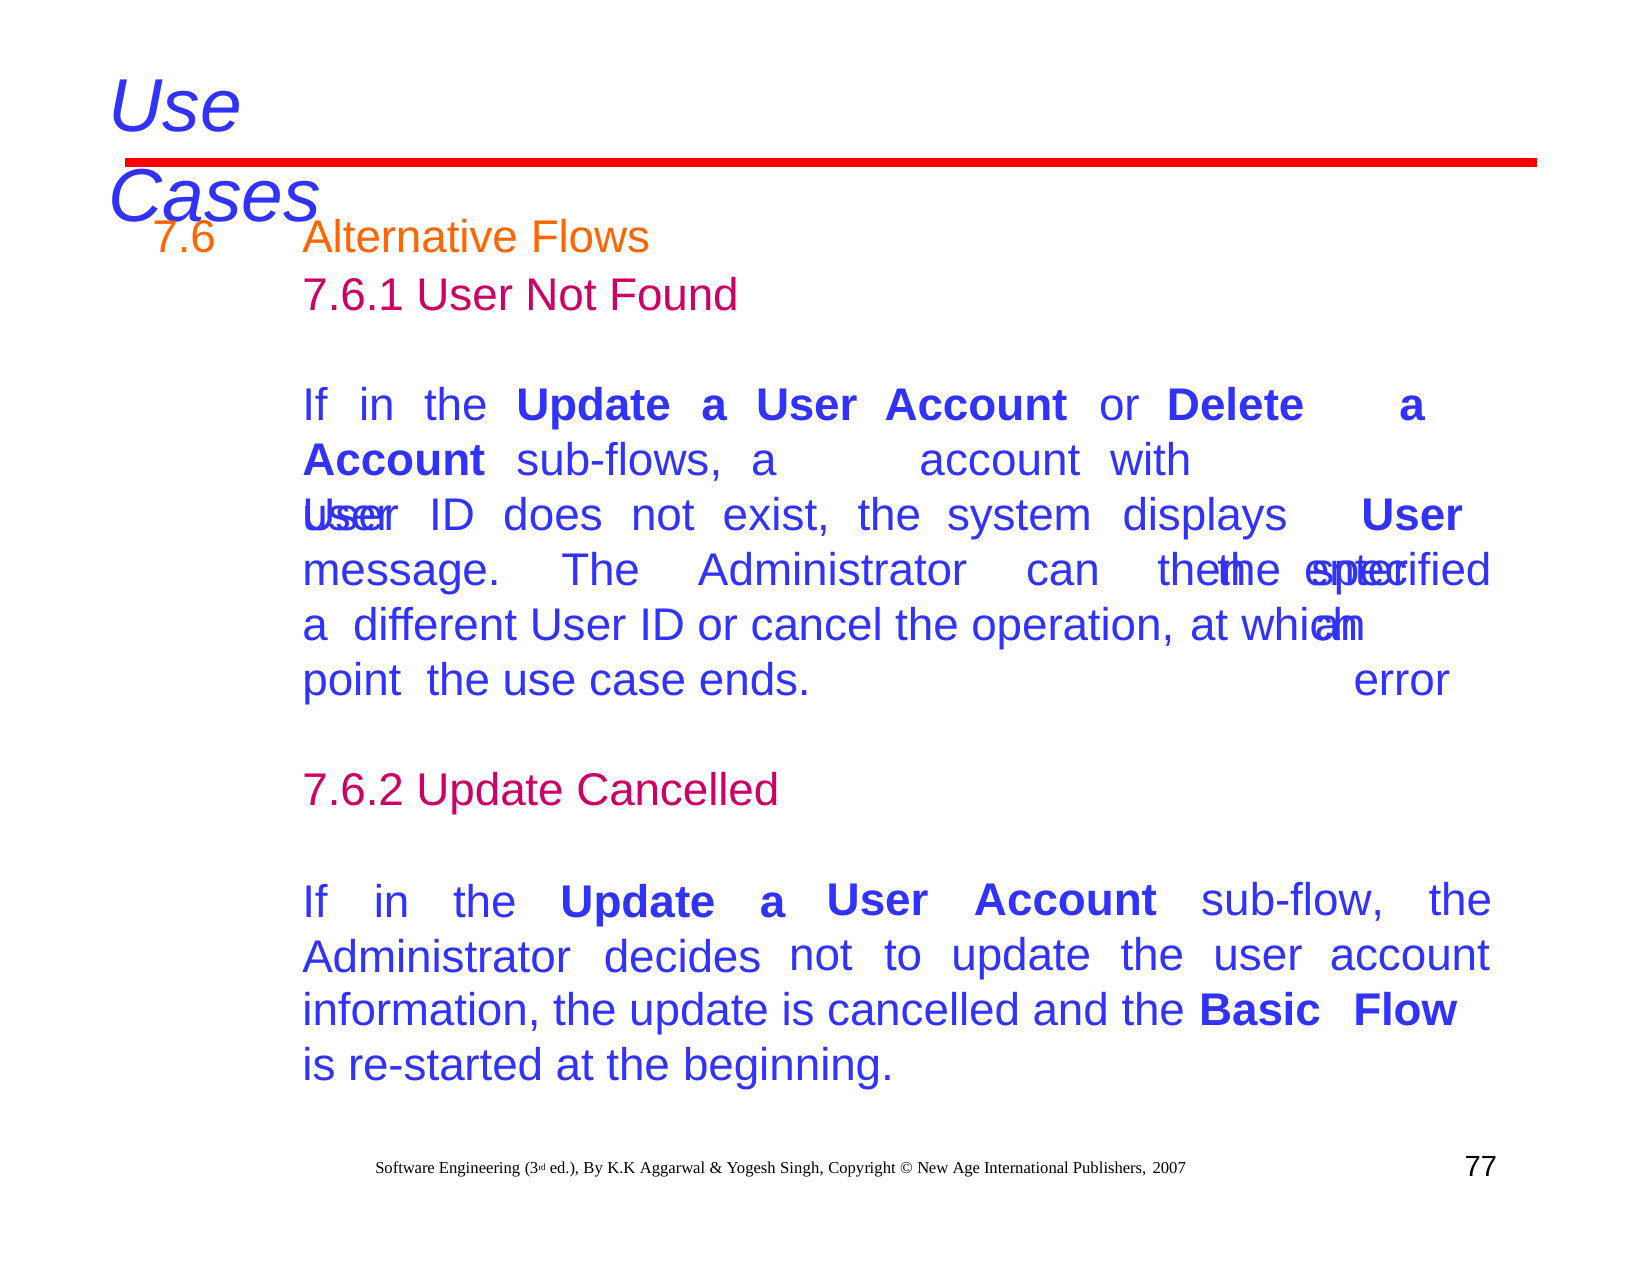

# Use Cases

7.6
Alternative Flows
7.6.1 User Not Found
If	in	the	Update	a		User  Account	sub-flows,	a	user
Account	or
Delete
a	User
the	specified
an	error
account	with
User	ID	does	not	exist,	the
system	displays
message.	The	Administrator	can	then	enter	a  different User ID or cancel the operation, at which	point  the use case ends.
7.6.2 Update Cancelled

If	in	the	Update	a
Administrator	decides
User	Account	sub-flow,	the
not	to	update	the	user
account
Flow
information, the update is cancelled and the Basic
is re-started at the beginning.
77
Software Engineering (3rd  ed.), By K.K Aggarwal & Yogesh Singh, Copyright © New Age International Publishers, 2007